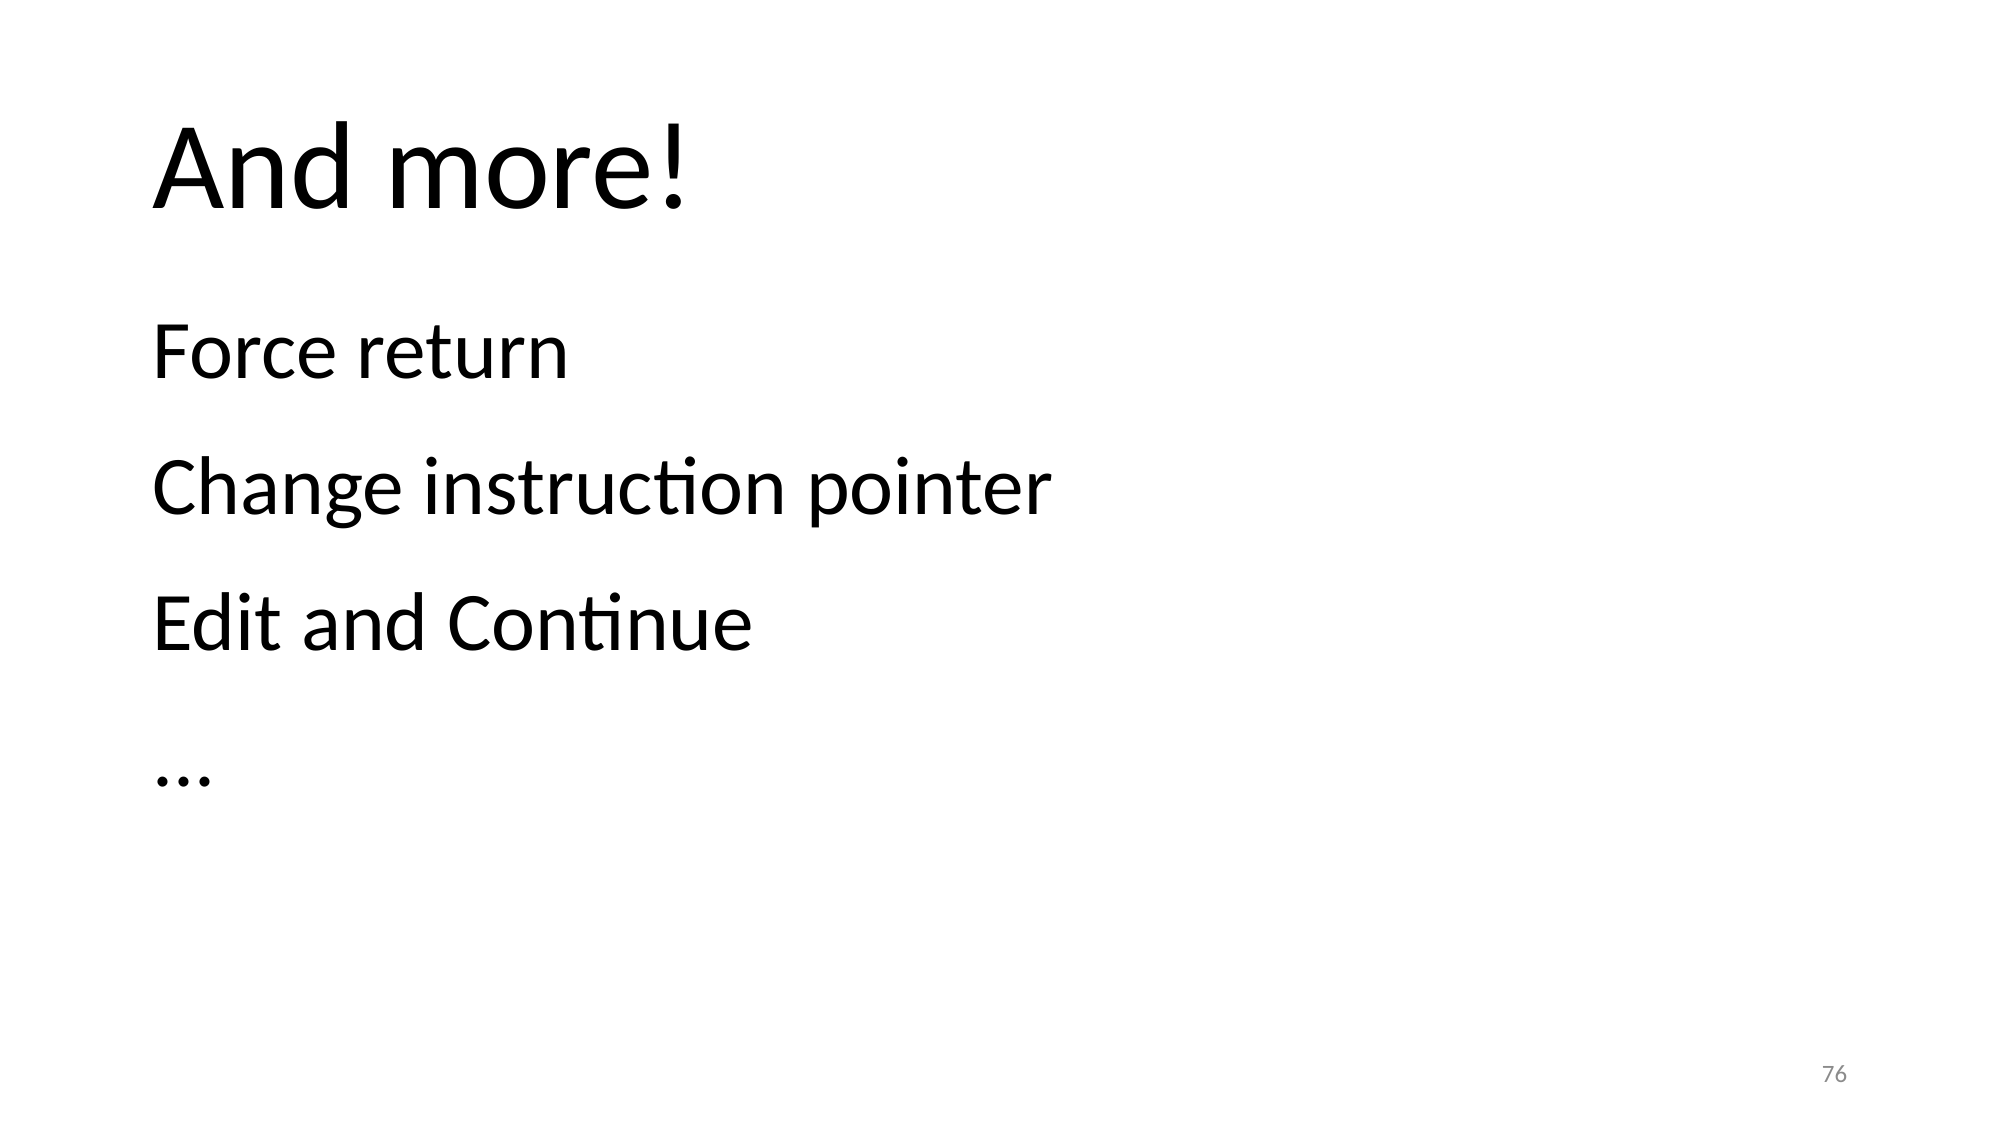

# And more!
Force return
Change instruction pointer
Edit and Continue
...
76